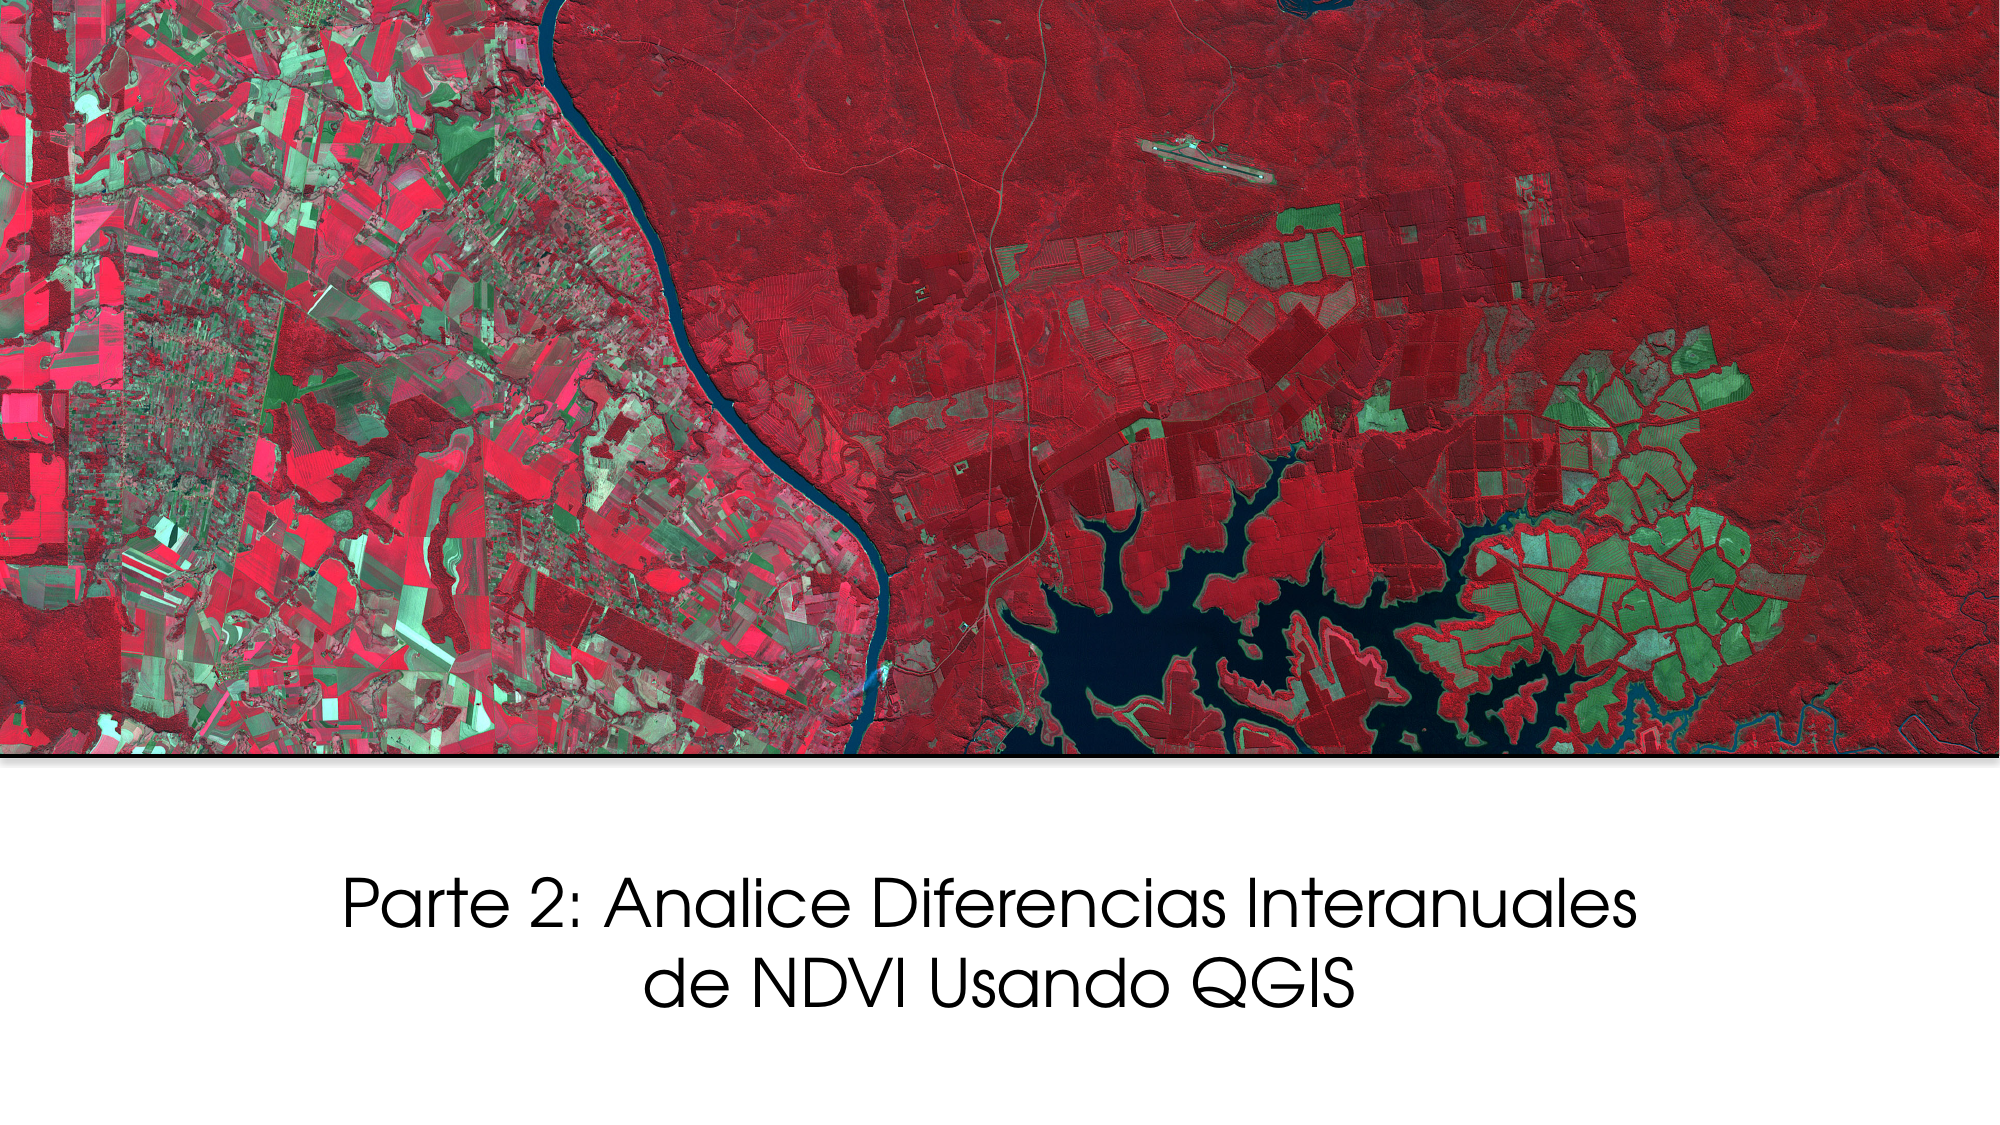

# Parte 2: Analice Diferencias Interanuales de NDVI Usando QGIS